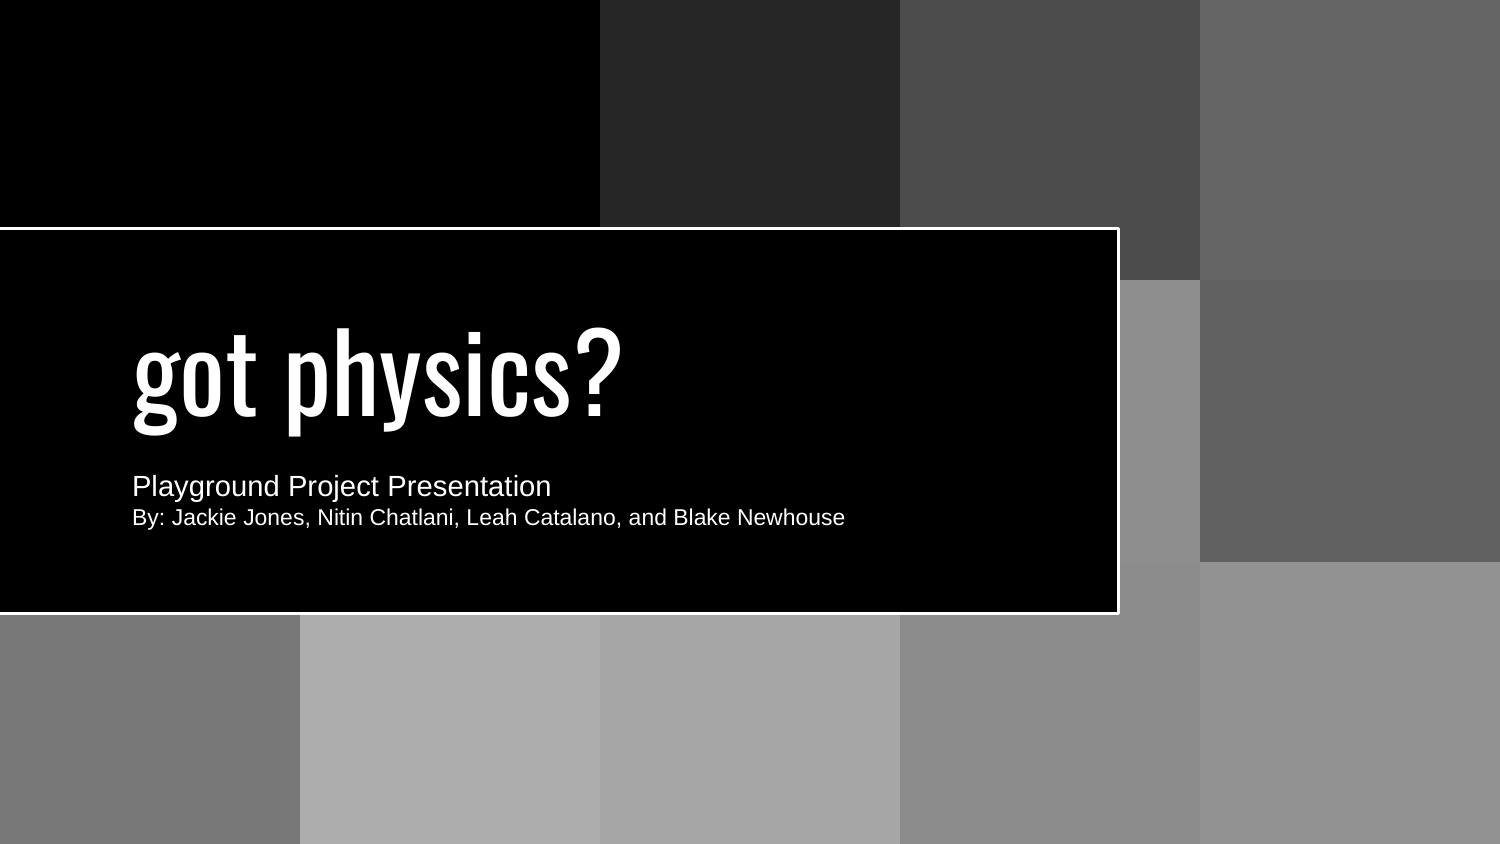

# got physics?
Playground Project Presentation
By: Jackie Jones, Nitin Chatlani, Leah Catalano, and Blake Newhouse